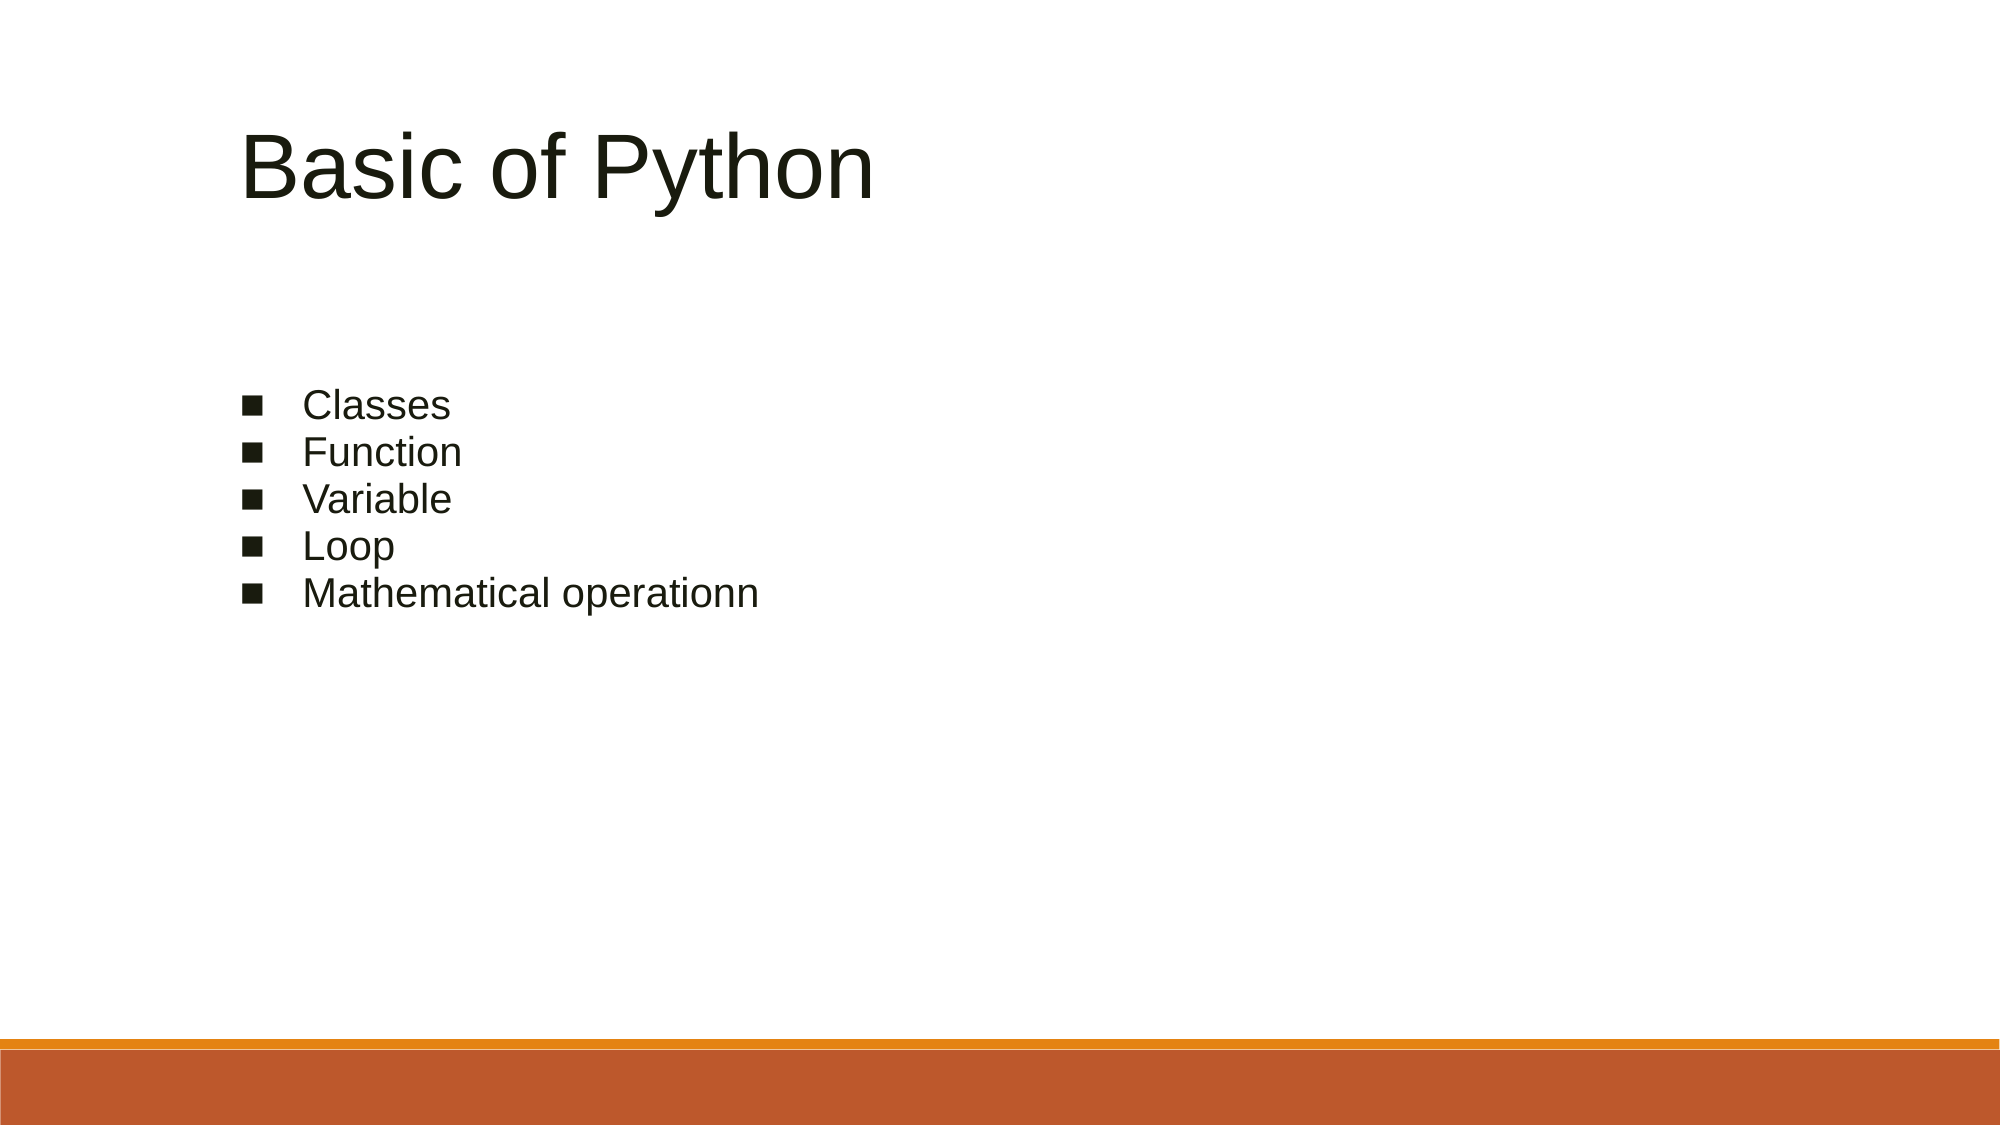

Basic of Python
Classes
Function
Variable
Loop
Mathematical operationn